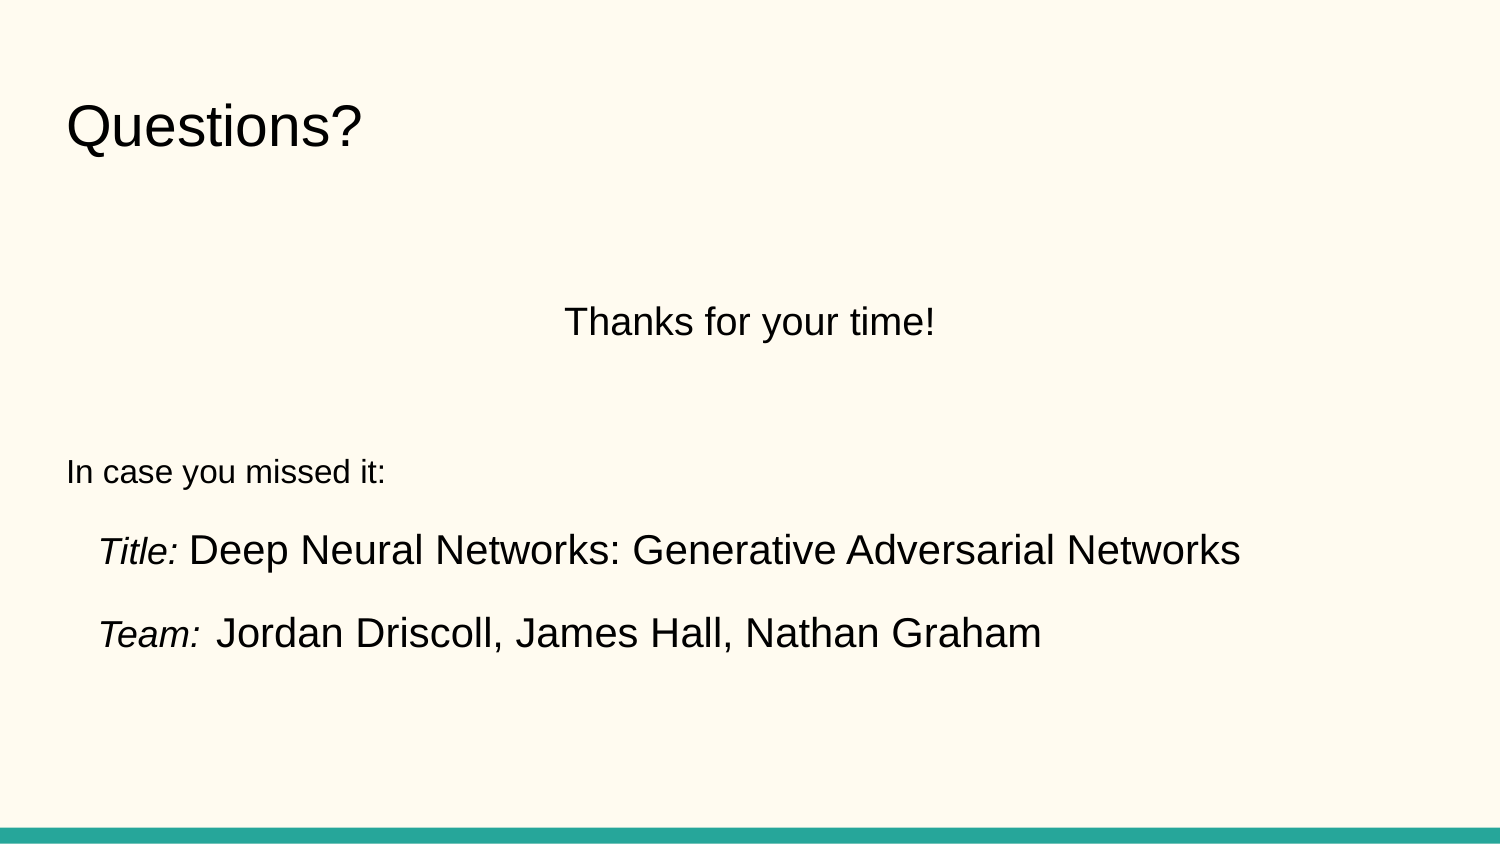

# Questions?

Thanks for your time!

In case you missed it:
   Title: Deep Neural Networks: Generative Adversarial Networks
   Team: 	Jordan Driscoll, James Hall, Nathan Graham